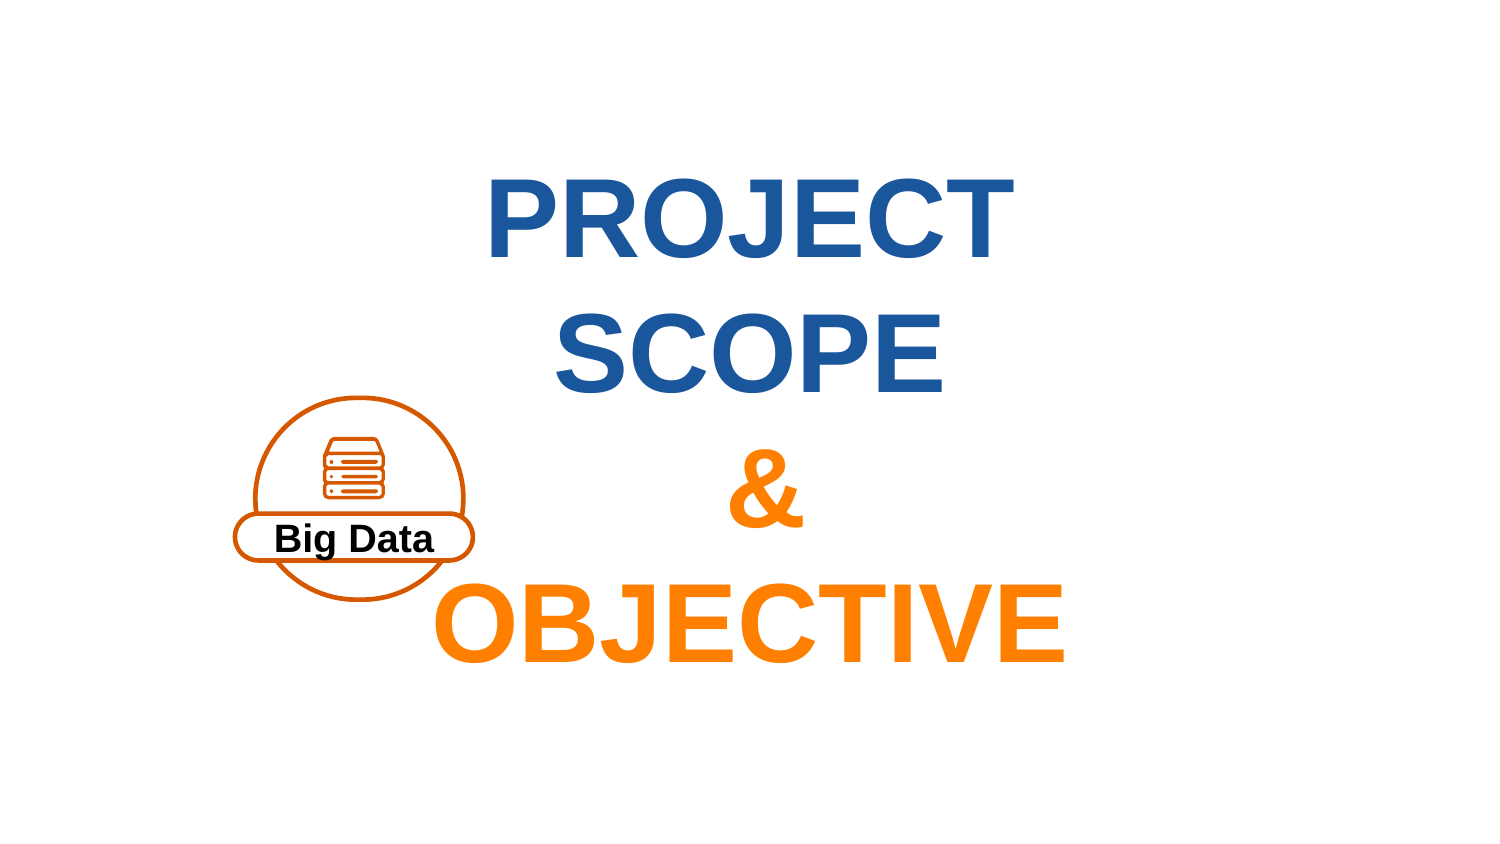

# PROJECT SCOPE & OBJECTIVE

Big Data